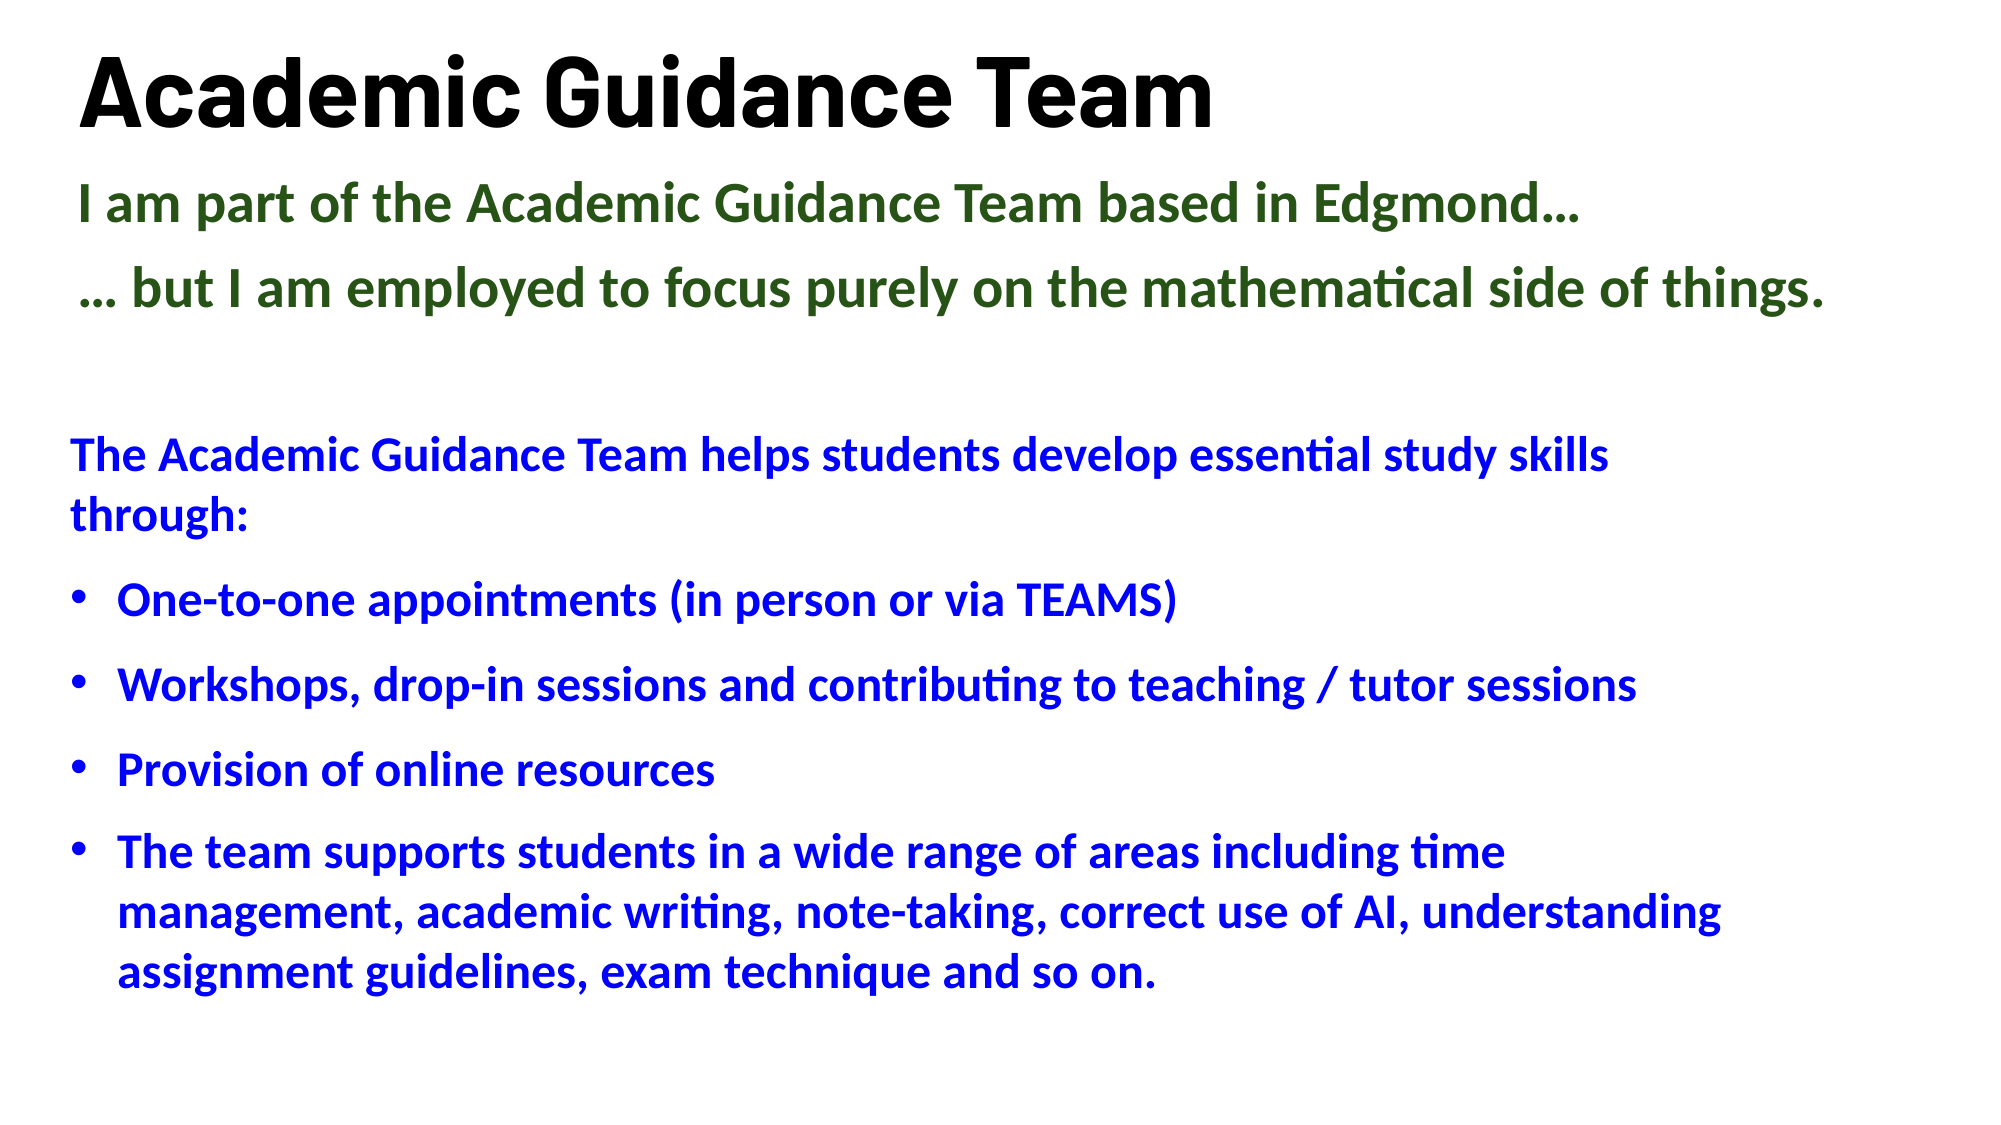

# Academic Guidance Team
I am part of the Academic Guidance Team based in Edgmond…
… but I am employed to focus purely on the mathematical side of things.
The Academic Guidance Team helps students develop essential study skills through:

One-to-one appointments (in person or via TEAMS)
Workshops, drop-in sessions and contributing to teaching / tutor sessions
Provision of online resources
The team supports students in a wide range of areas including time management, academic writing, note-taking, correct use of AI, understanding assignment guidelines, exam technique and so on.